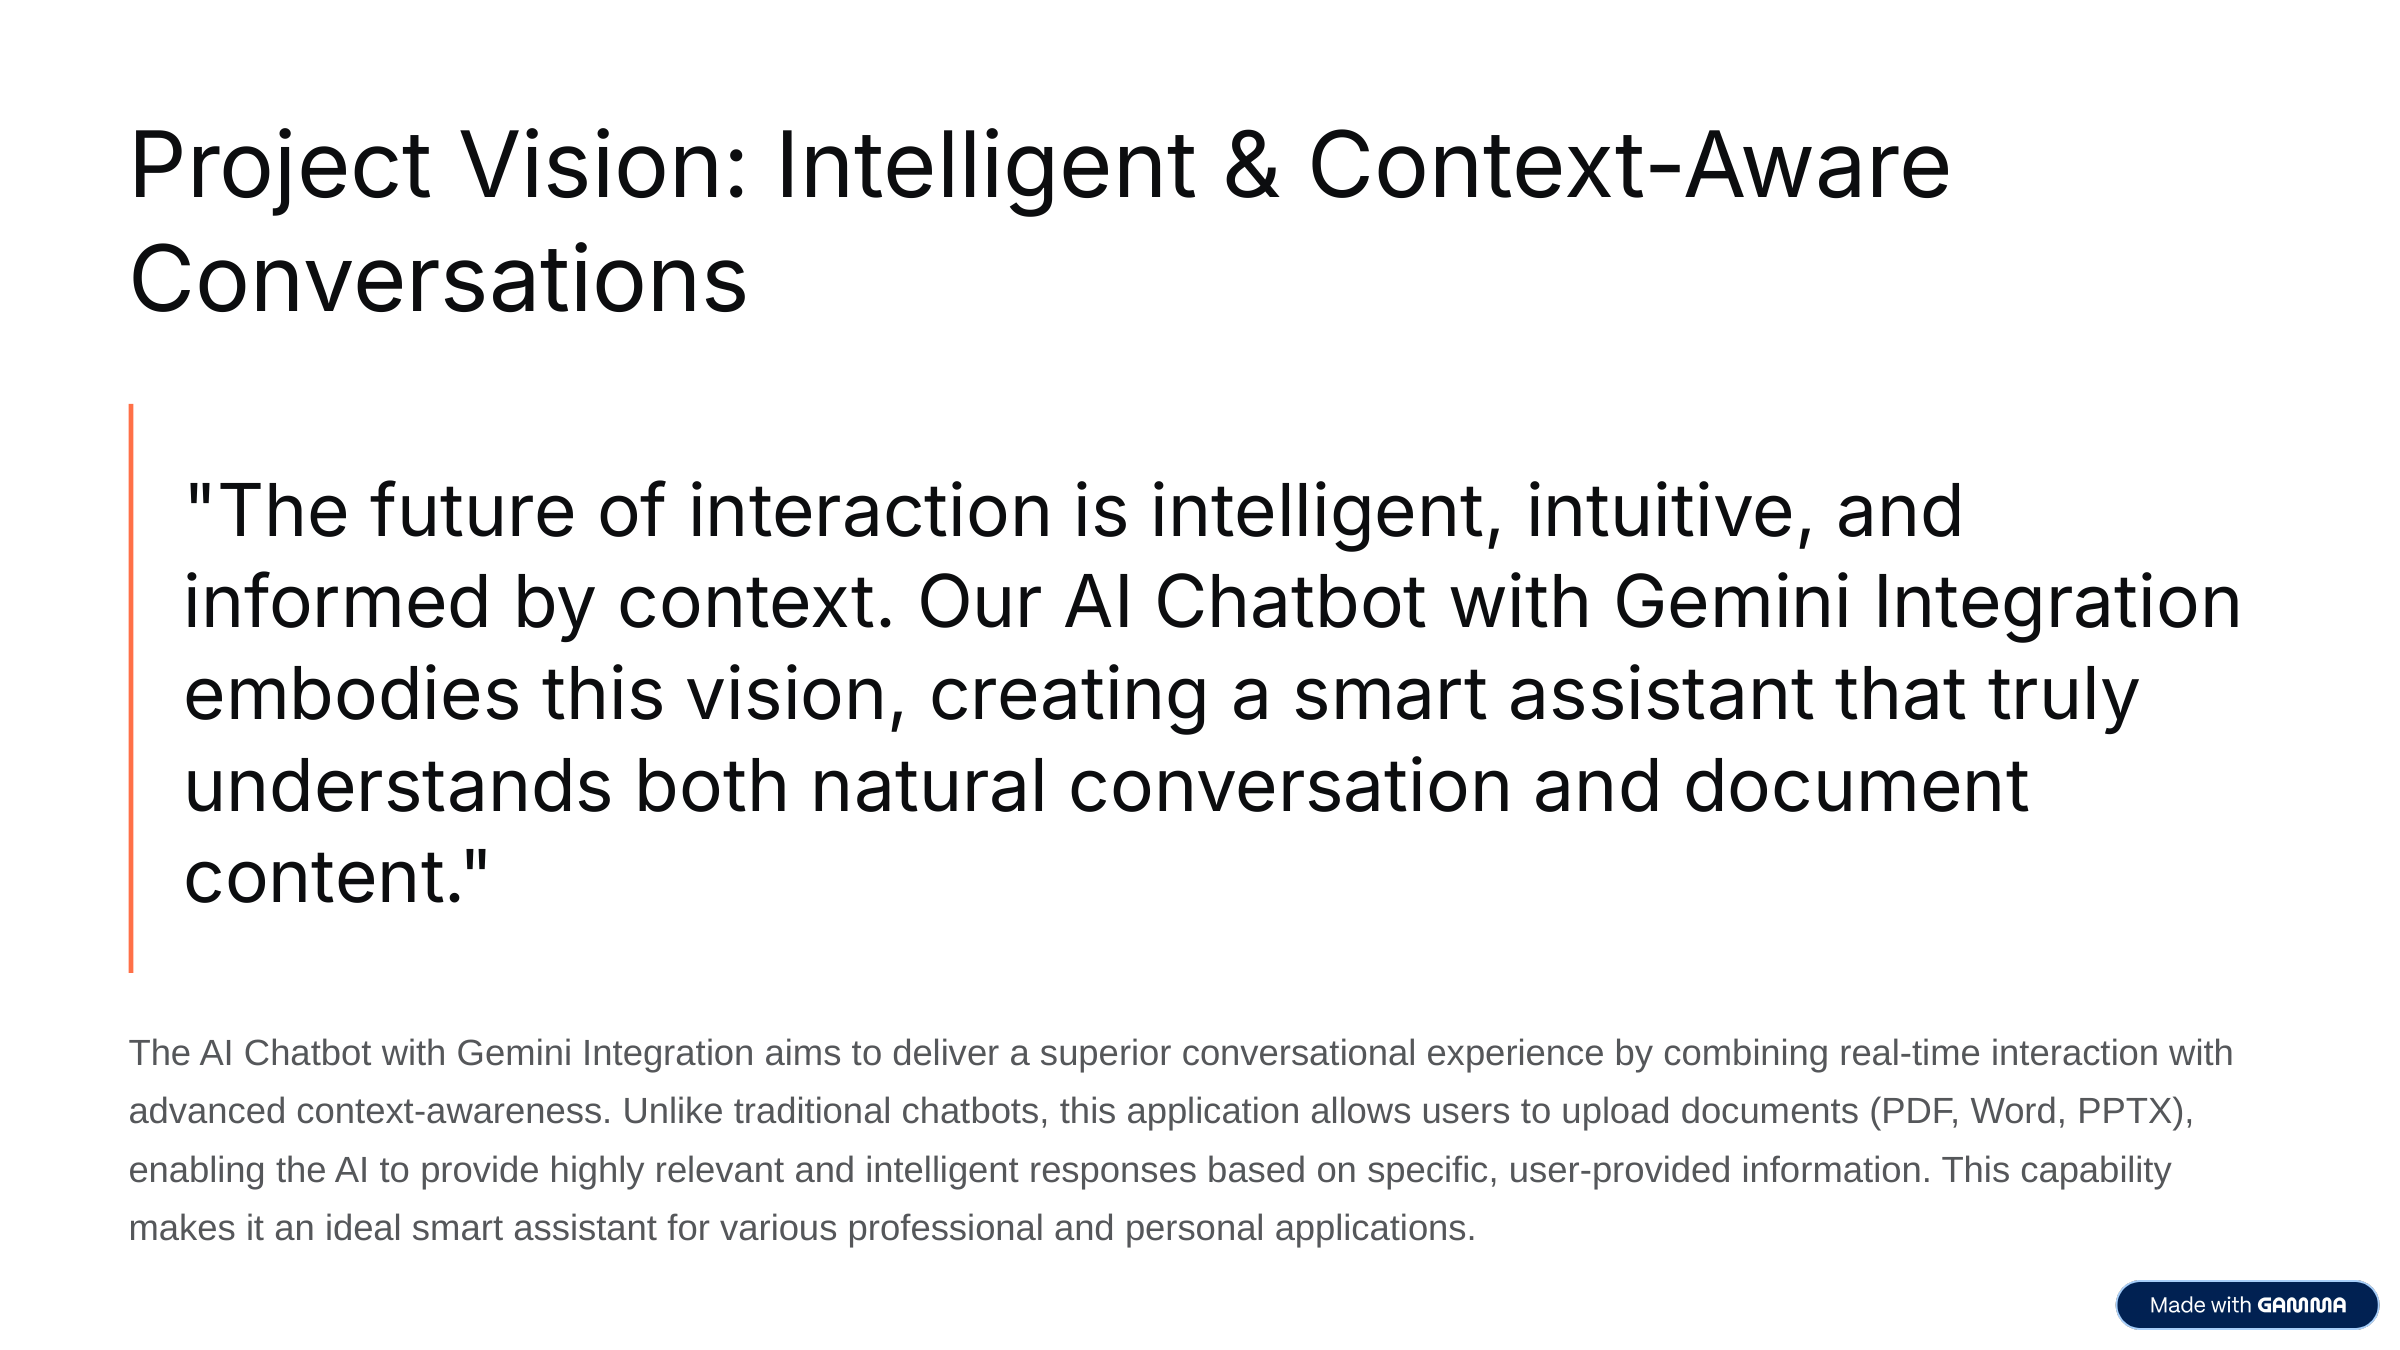

Project Vision: Intelligent & Context-Aware Conversations

"The future of interaction is intelligent, intuitive, and informed by context. Our AI Chatbot with Gemini Integration embodies this vision, creating a smart assistant that truly understands both natural conversation and document content."
The AI Chatbot with Gemini Integration aims to deliver a superior conversational experience by combining real-time interaction with advanced context-awareness. Unlike traditional chatbots, this application allows users to upload documents (PDF, Word, PPTX), enabling the AI to provide highly relevant and intelligent responses based on specific, user-provided information. This capability makes it an ideal smart assistant for various professional and personal applications.